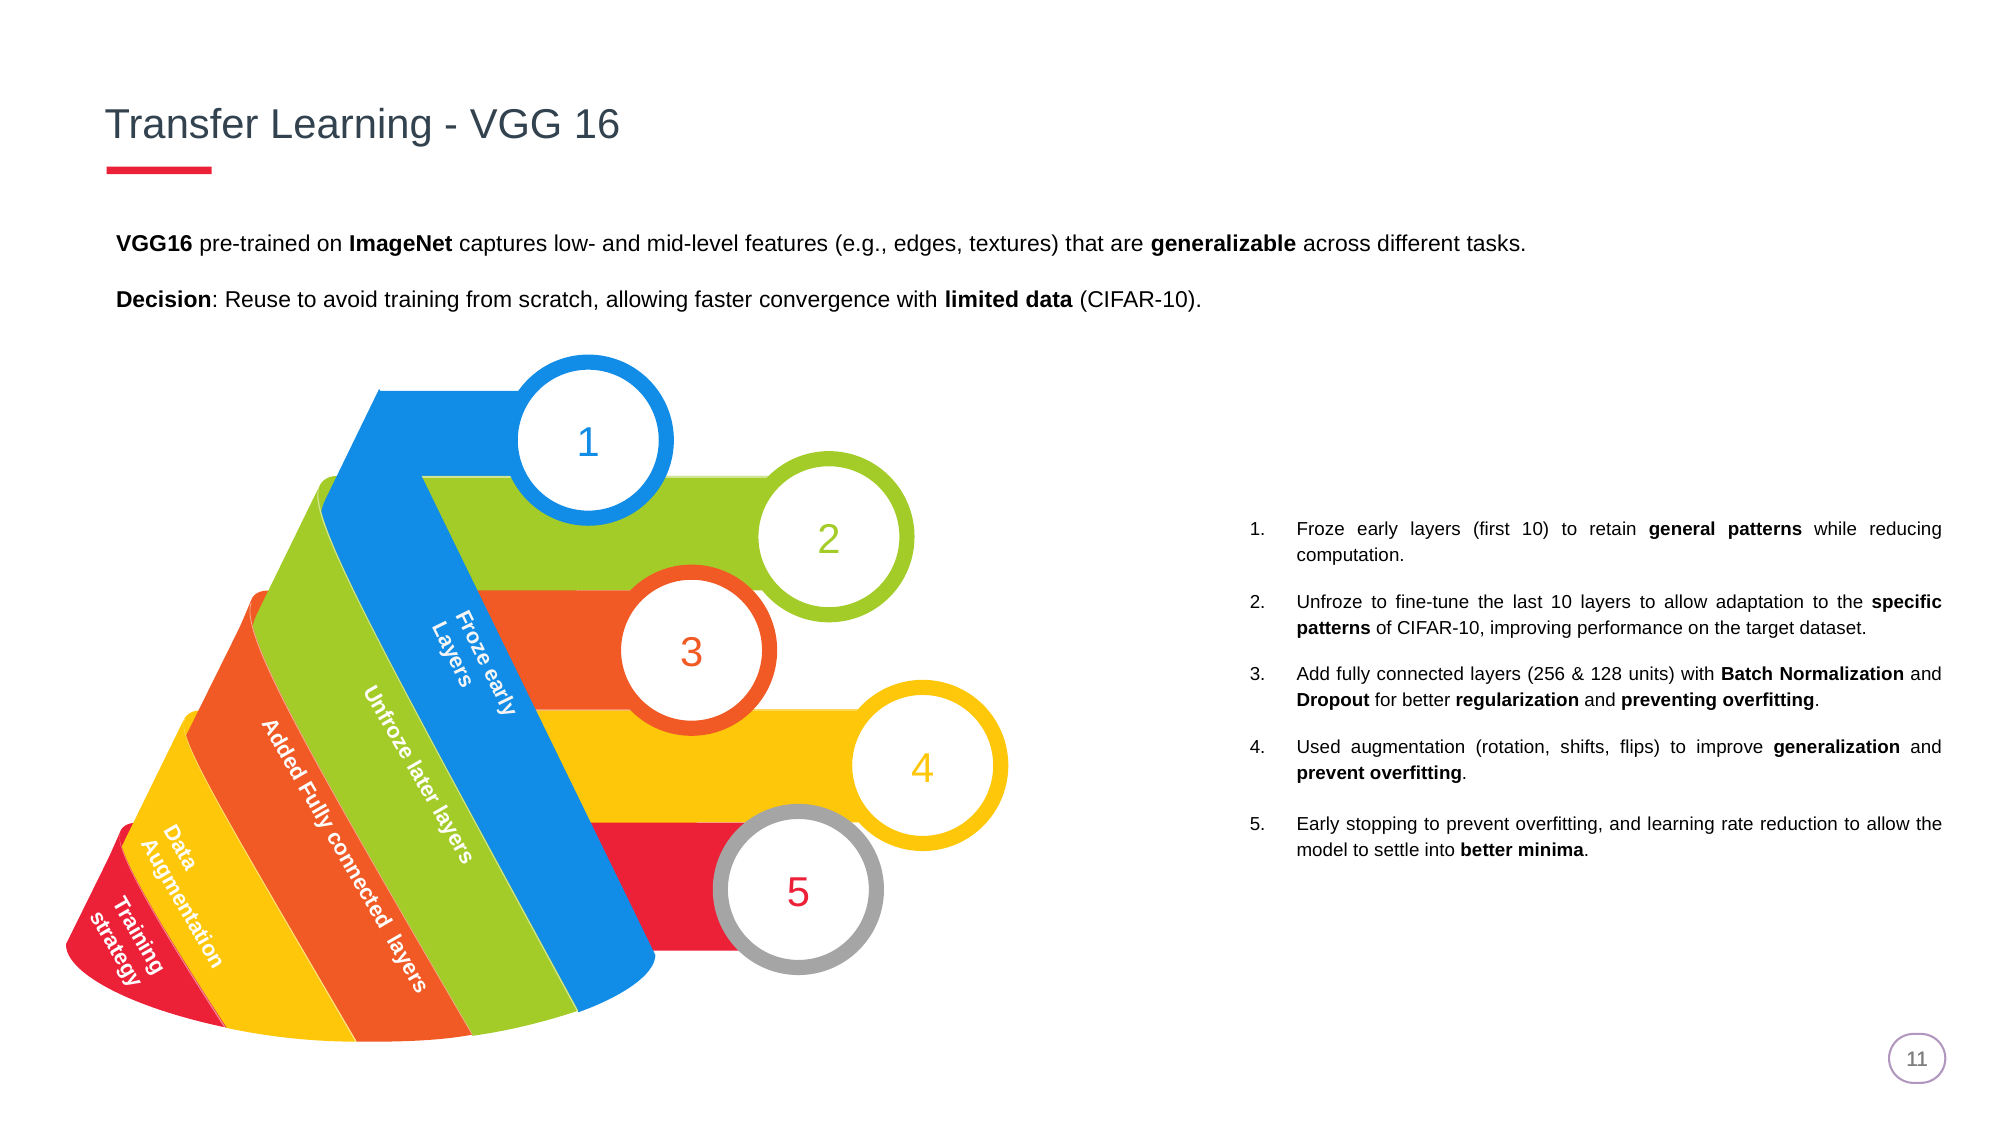

Transfer Learning - VGG 16
VGG16 pre-trained on ImageNet captures low- and mid-level features (e.g., edges, textures) that are generalizable across different tasks.
Decision: Reuse to avoid training from scratch, allowing faster convergence with limited data (CIFAR-10).
1

2

Froze early layers (first 10) to retain general patterns while reducing computation.
Unfroze to fine-tune the last 10 layers to allow adaptation to the specific patterns of CIFAR-10, improving performance on the target dataset.
Add fully connected layers (256 & 128 units) with Batch Normalization and Dropout for better regularization and preventing overfitting.
Used augmentation (rotation, shifts, flips) to improve generalization and prevent overfitting.
Early stopping to prevent overfitting, and learning rate reduction to allow the model to settle into better minima.

3

Froze early Layers
4

Unfroze later layers
5

Added Fully connected  layers
Data Augmentation
Training strategy
11
11